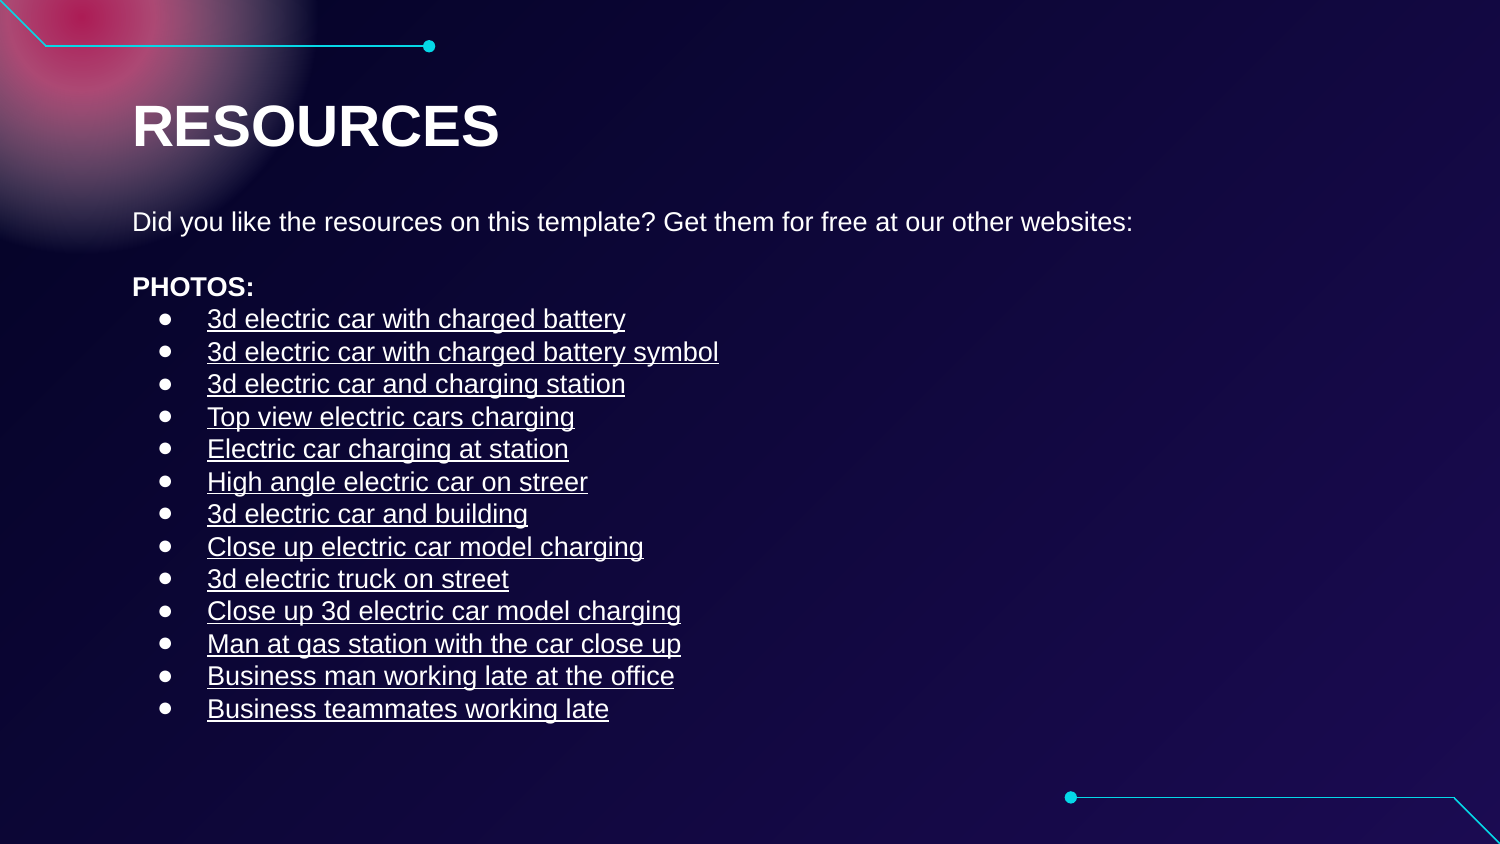

# RESOURCES
Did you like the resources on this template? Get them for free at our other websites:

PHOTOS:
3d electric car with charged battery
3d electric car with charged battery symbol
3d electric car and charging station
Top view electric cars charging
Electric car charging at station
High angle electric car on streer
3d electric car and building
Close up electric car model charging
3d electric truck on street
Close up 3d electric car model charging
Man at gas station with the car close up
Business man working late at the office
Business teammates working late